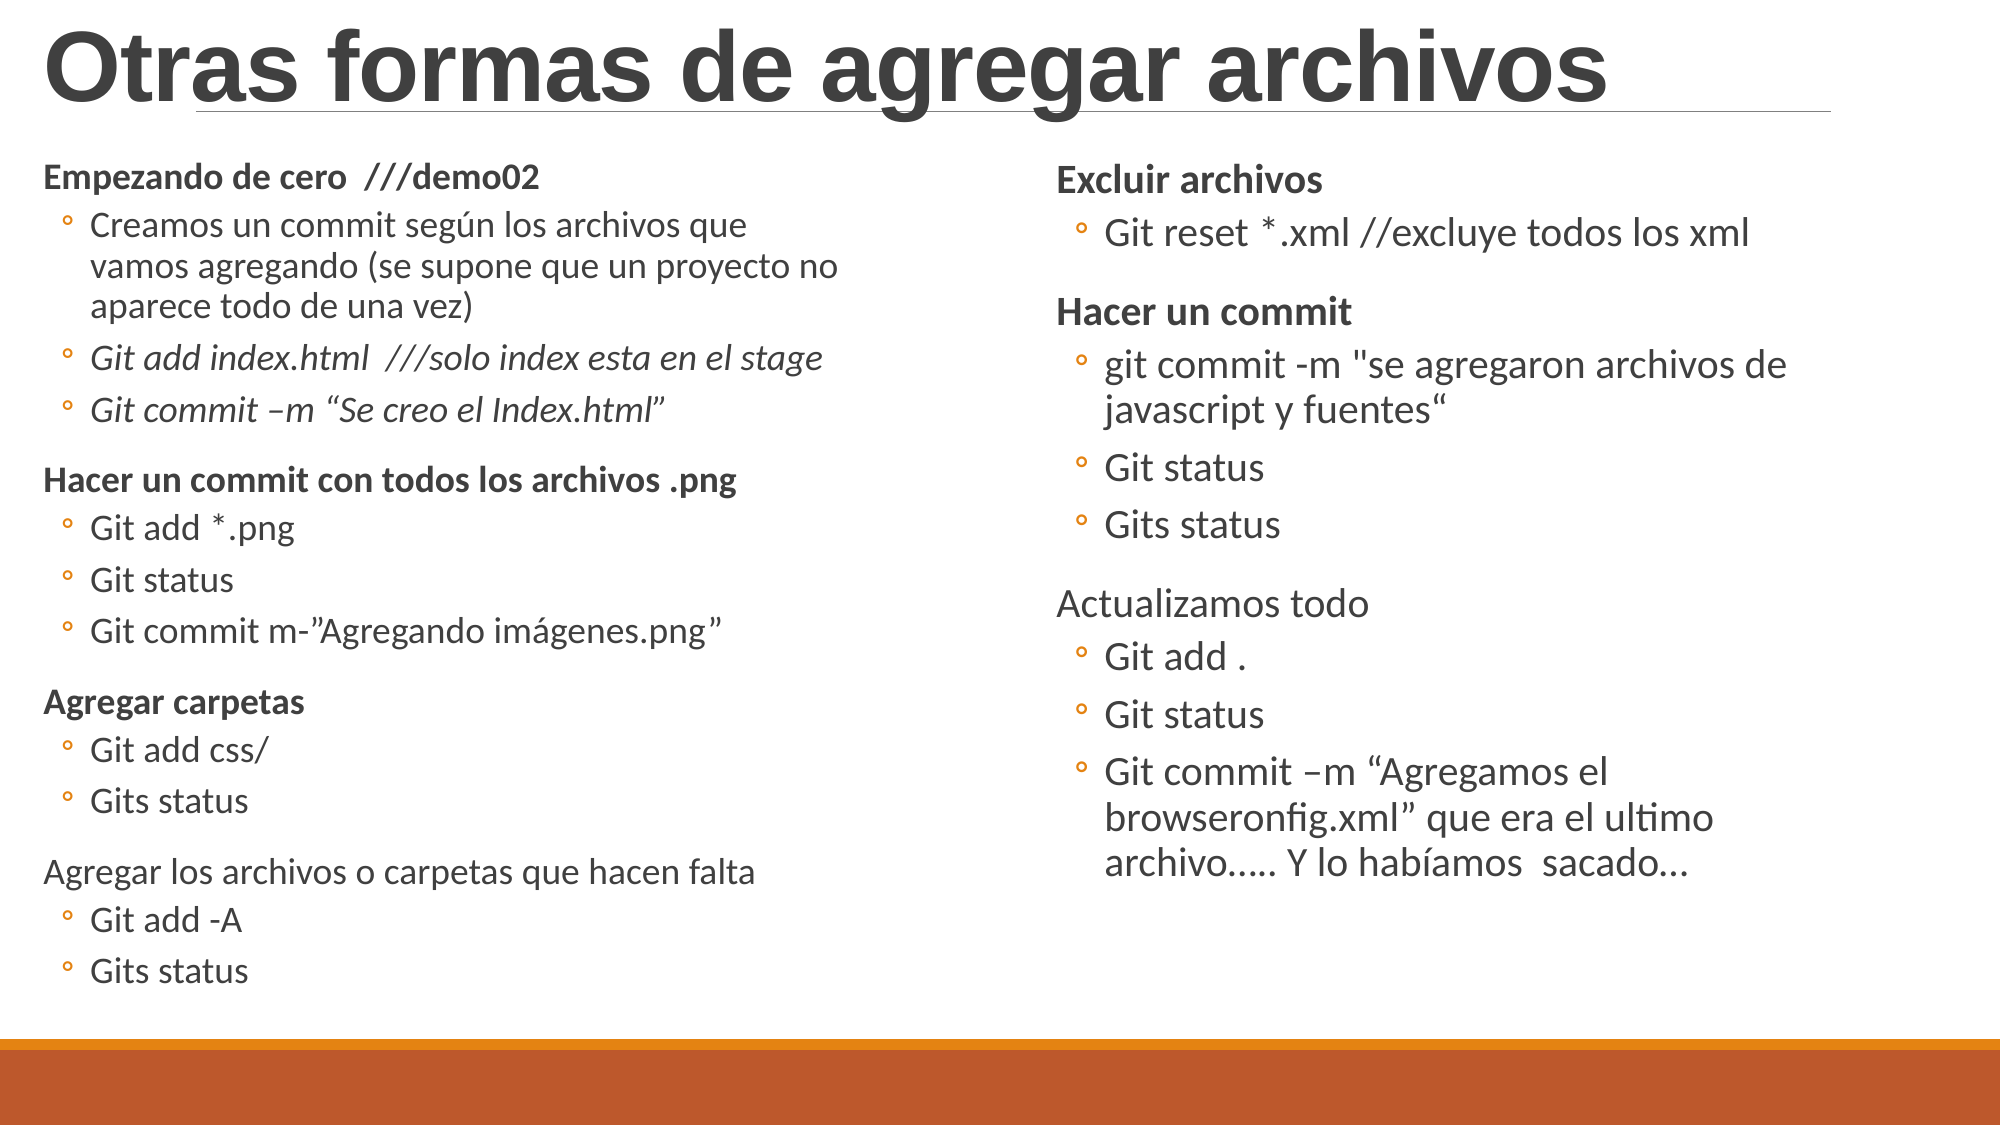

# Otras formas de agregar archivos
Empezando de cero  ///demo02
Creamos un commit según los archivos que vamos agregando (se supone que un proyecto no aparece todo de una vez)
Git add index.html  ///solo index esta en el stage
Git commit –m “Se creo el Index.html”
Hacer un commit con todos los archivos .png
Git add *.png
Git status
Git commit m-”Agregando imágenes.png”
Agregar carpetas
Git add css/
Gits status
Agregar los archivos o carpetas que hacen falta
Git add -A
Gits status

Excluir archivos
Git reset *.xml //excluye todos los xml
Hacer un commit
git commit -m "se agregaron archivos de javascript y fuentes“
Git status
Gits status
Actualizamos todo
Git add .
Git status
Git commit –m “Agregamos el browseronfig.xml” que era el ultimo archivo….. Y lo habíamos  sacado…